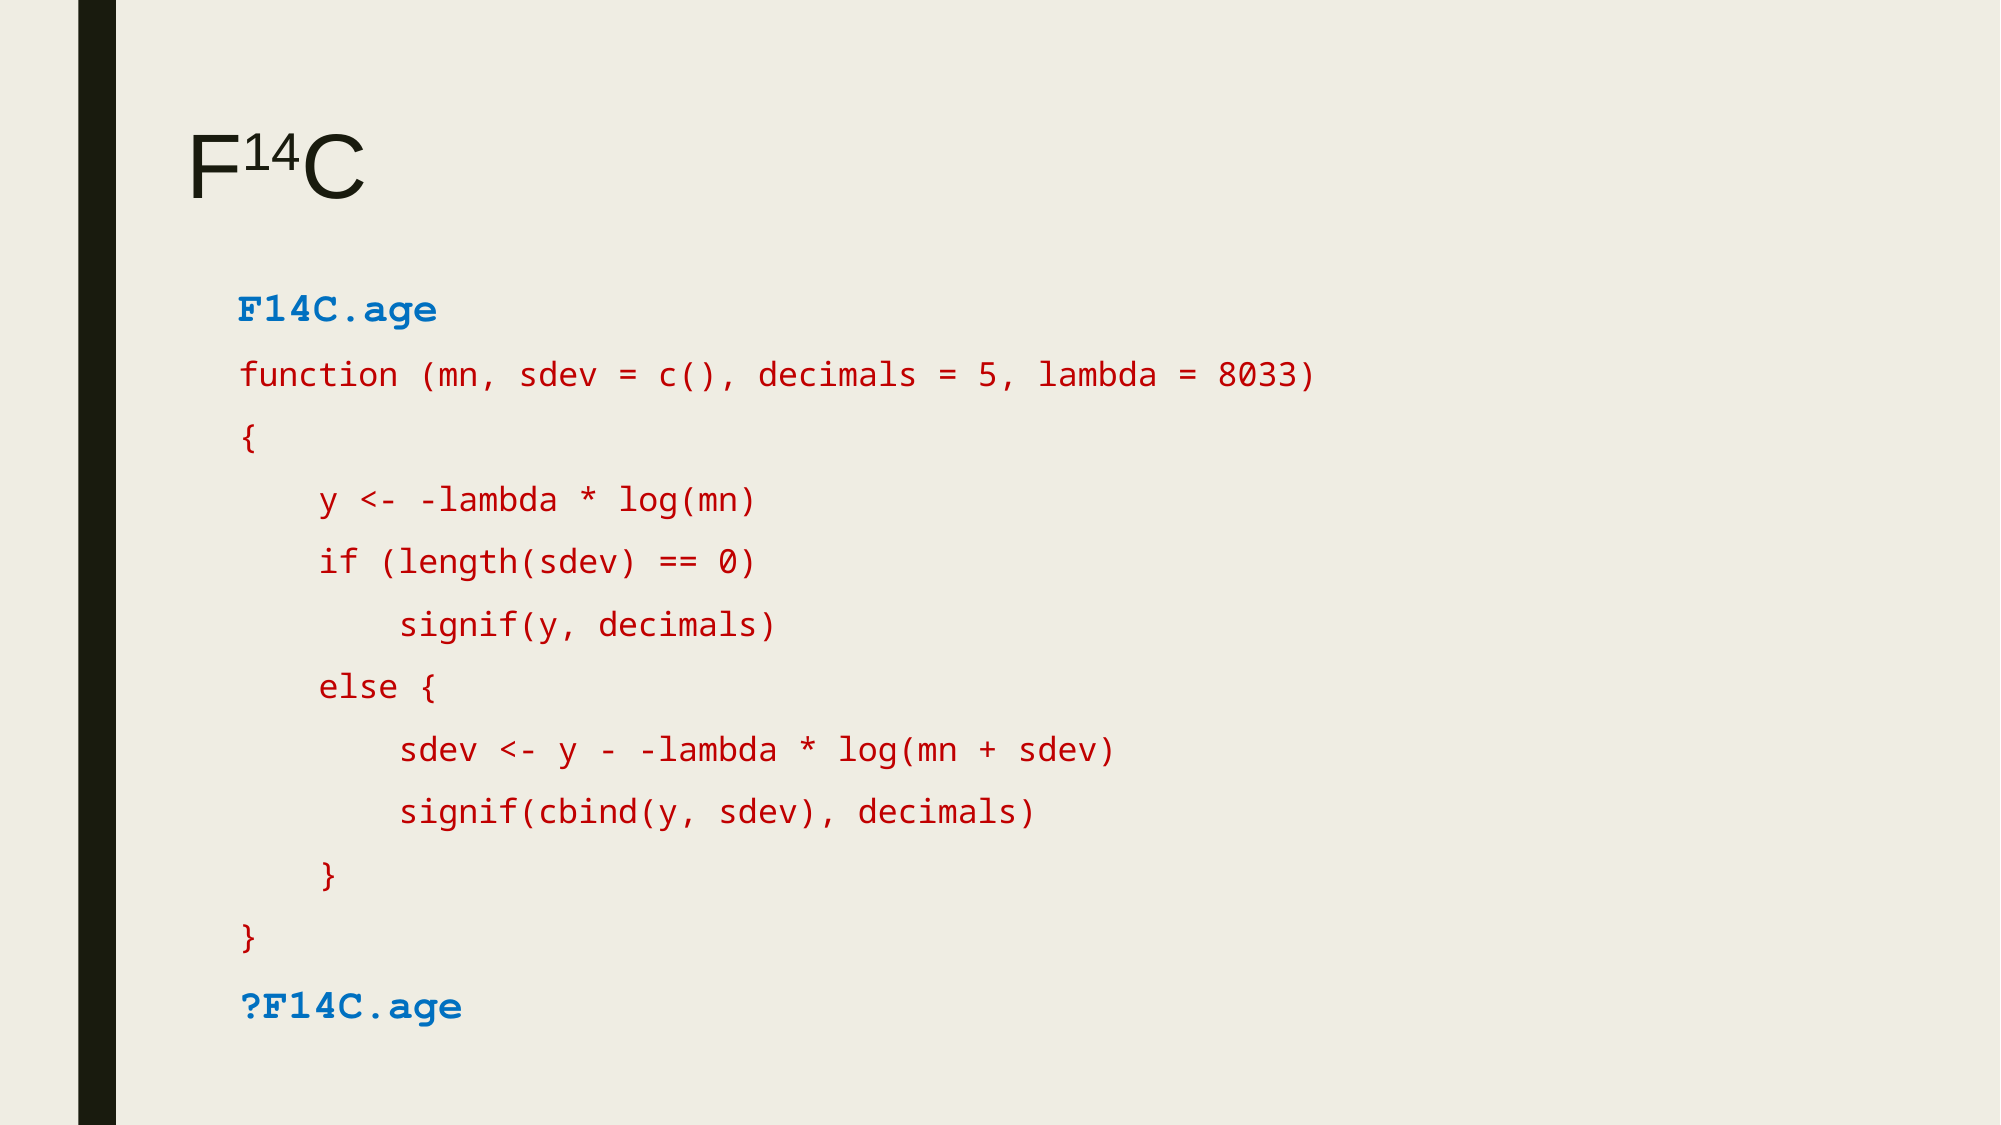

# F14C
F14C.age
function (mn, sdev = c(), decimals = 5, lambda = 8033)
{
    y <- -lambda * log(mn)
    if (length(sdev) == 0)
        signif(y, decimals)
    else {
        sdev <- y - -lambda * log(mn + sdev)
        signif(cbind(y, sdev), decimals)
    }
}
?F14C.age